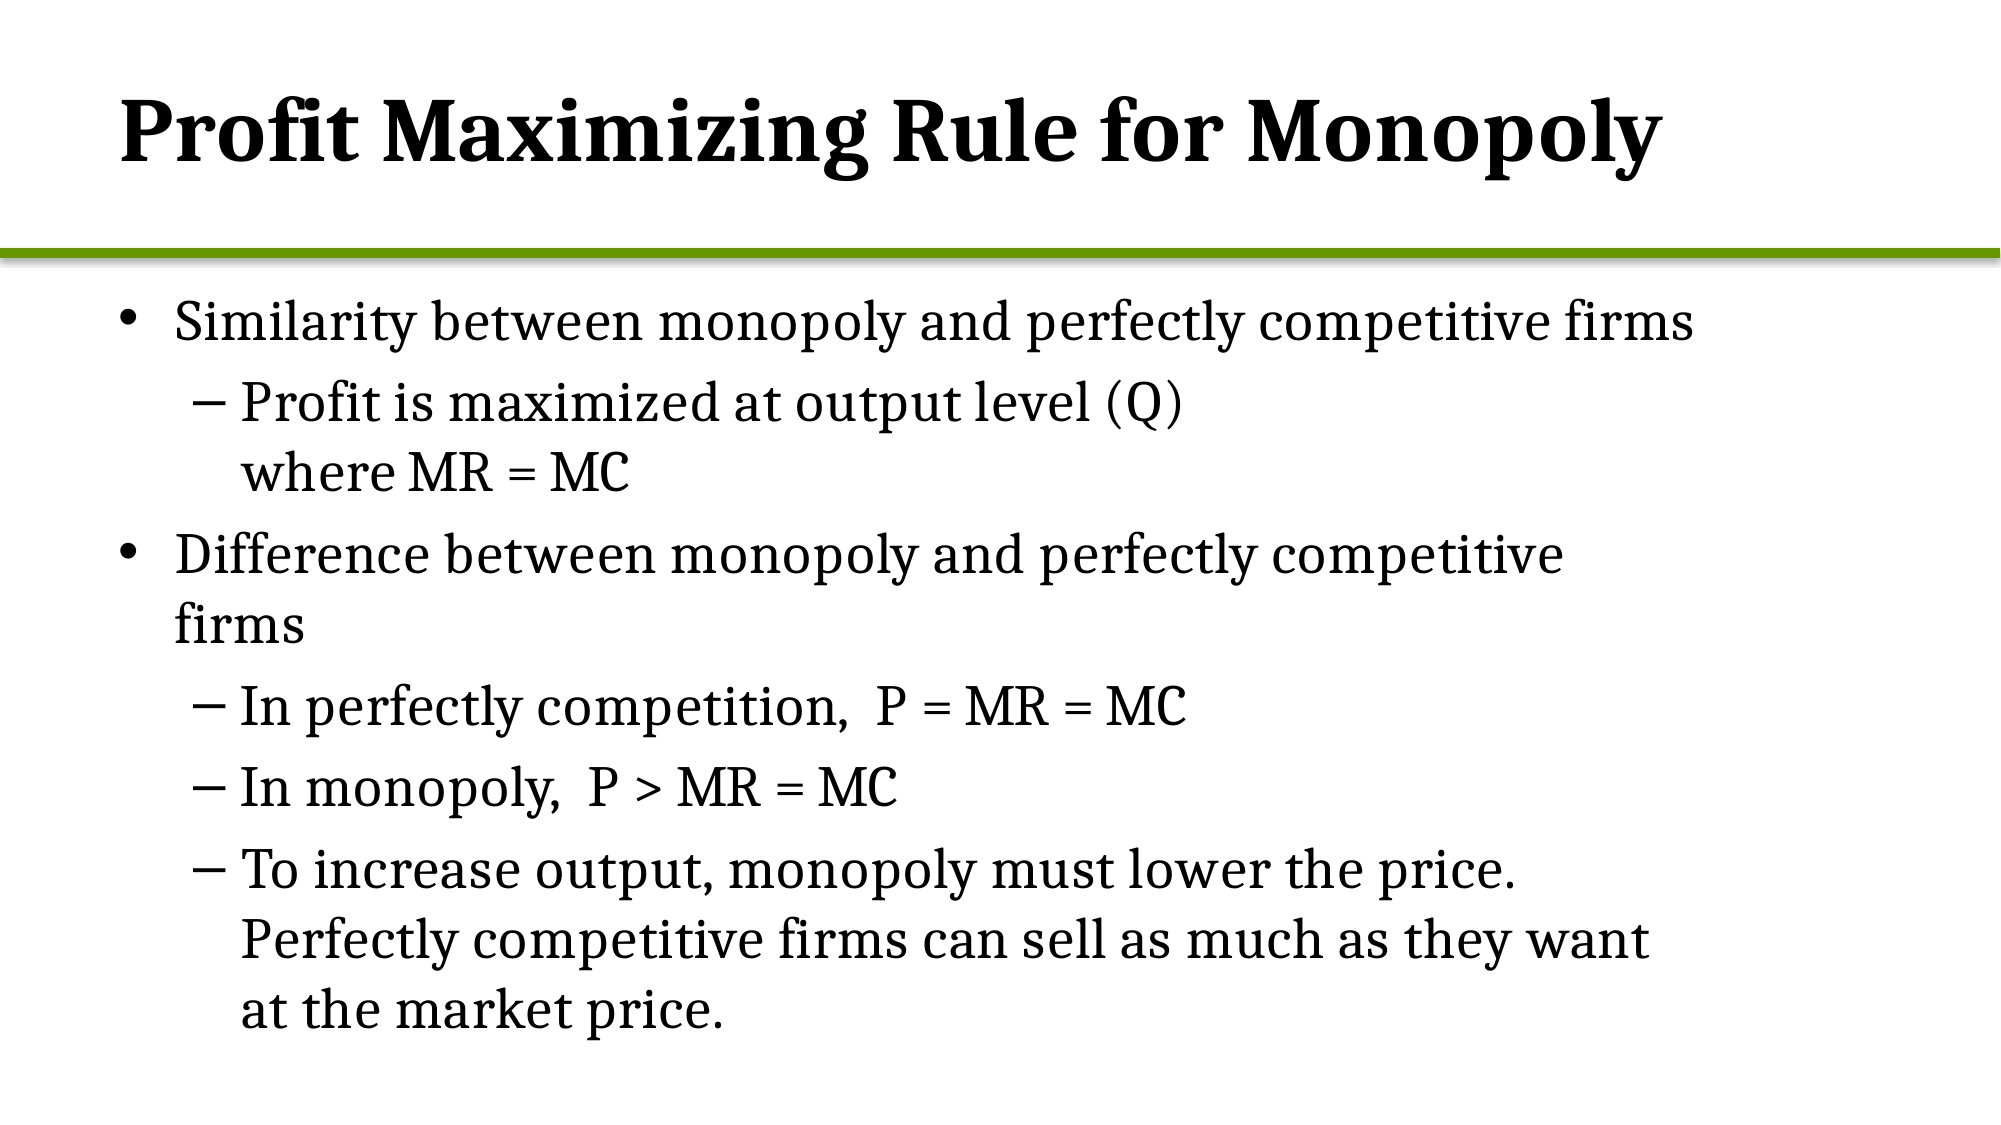

# Profit Maximizing Rule for Monopoly
Similarity between monopoly and perfectly competitive firms
Profit is maximized at output level (Q)
where MR = MC
Difference between monopoly and perfectly competitive firms
In perfectly competition,  P = MR = MC
In monopoly,  P > MR = MC
To increase output, monopoly must lower the price.  Perfectly competitive firms can sell as much as they want at the market price.